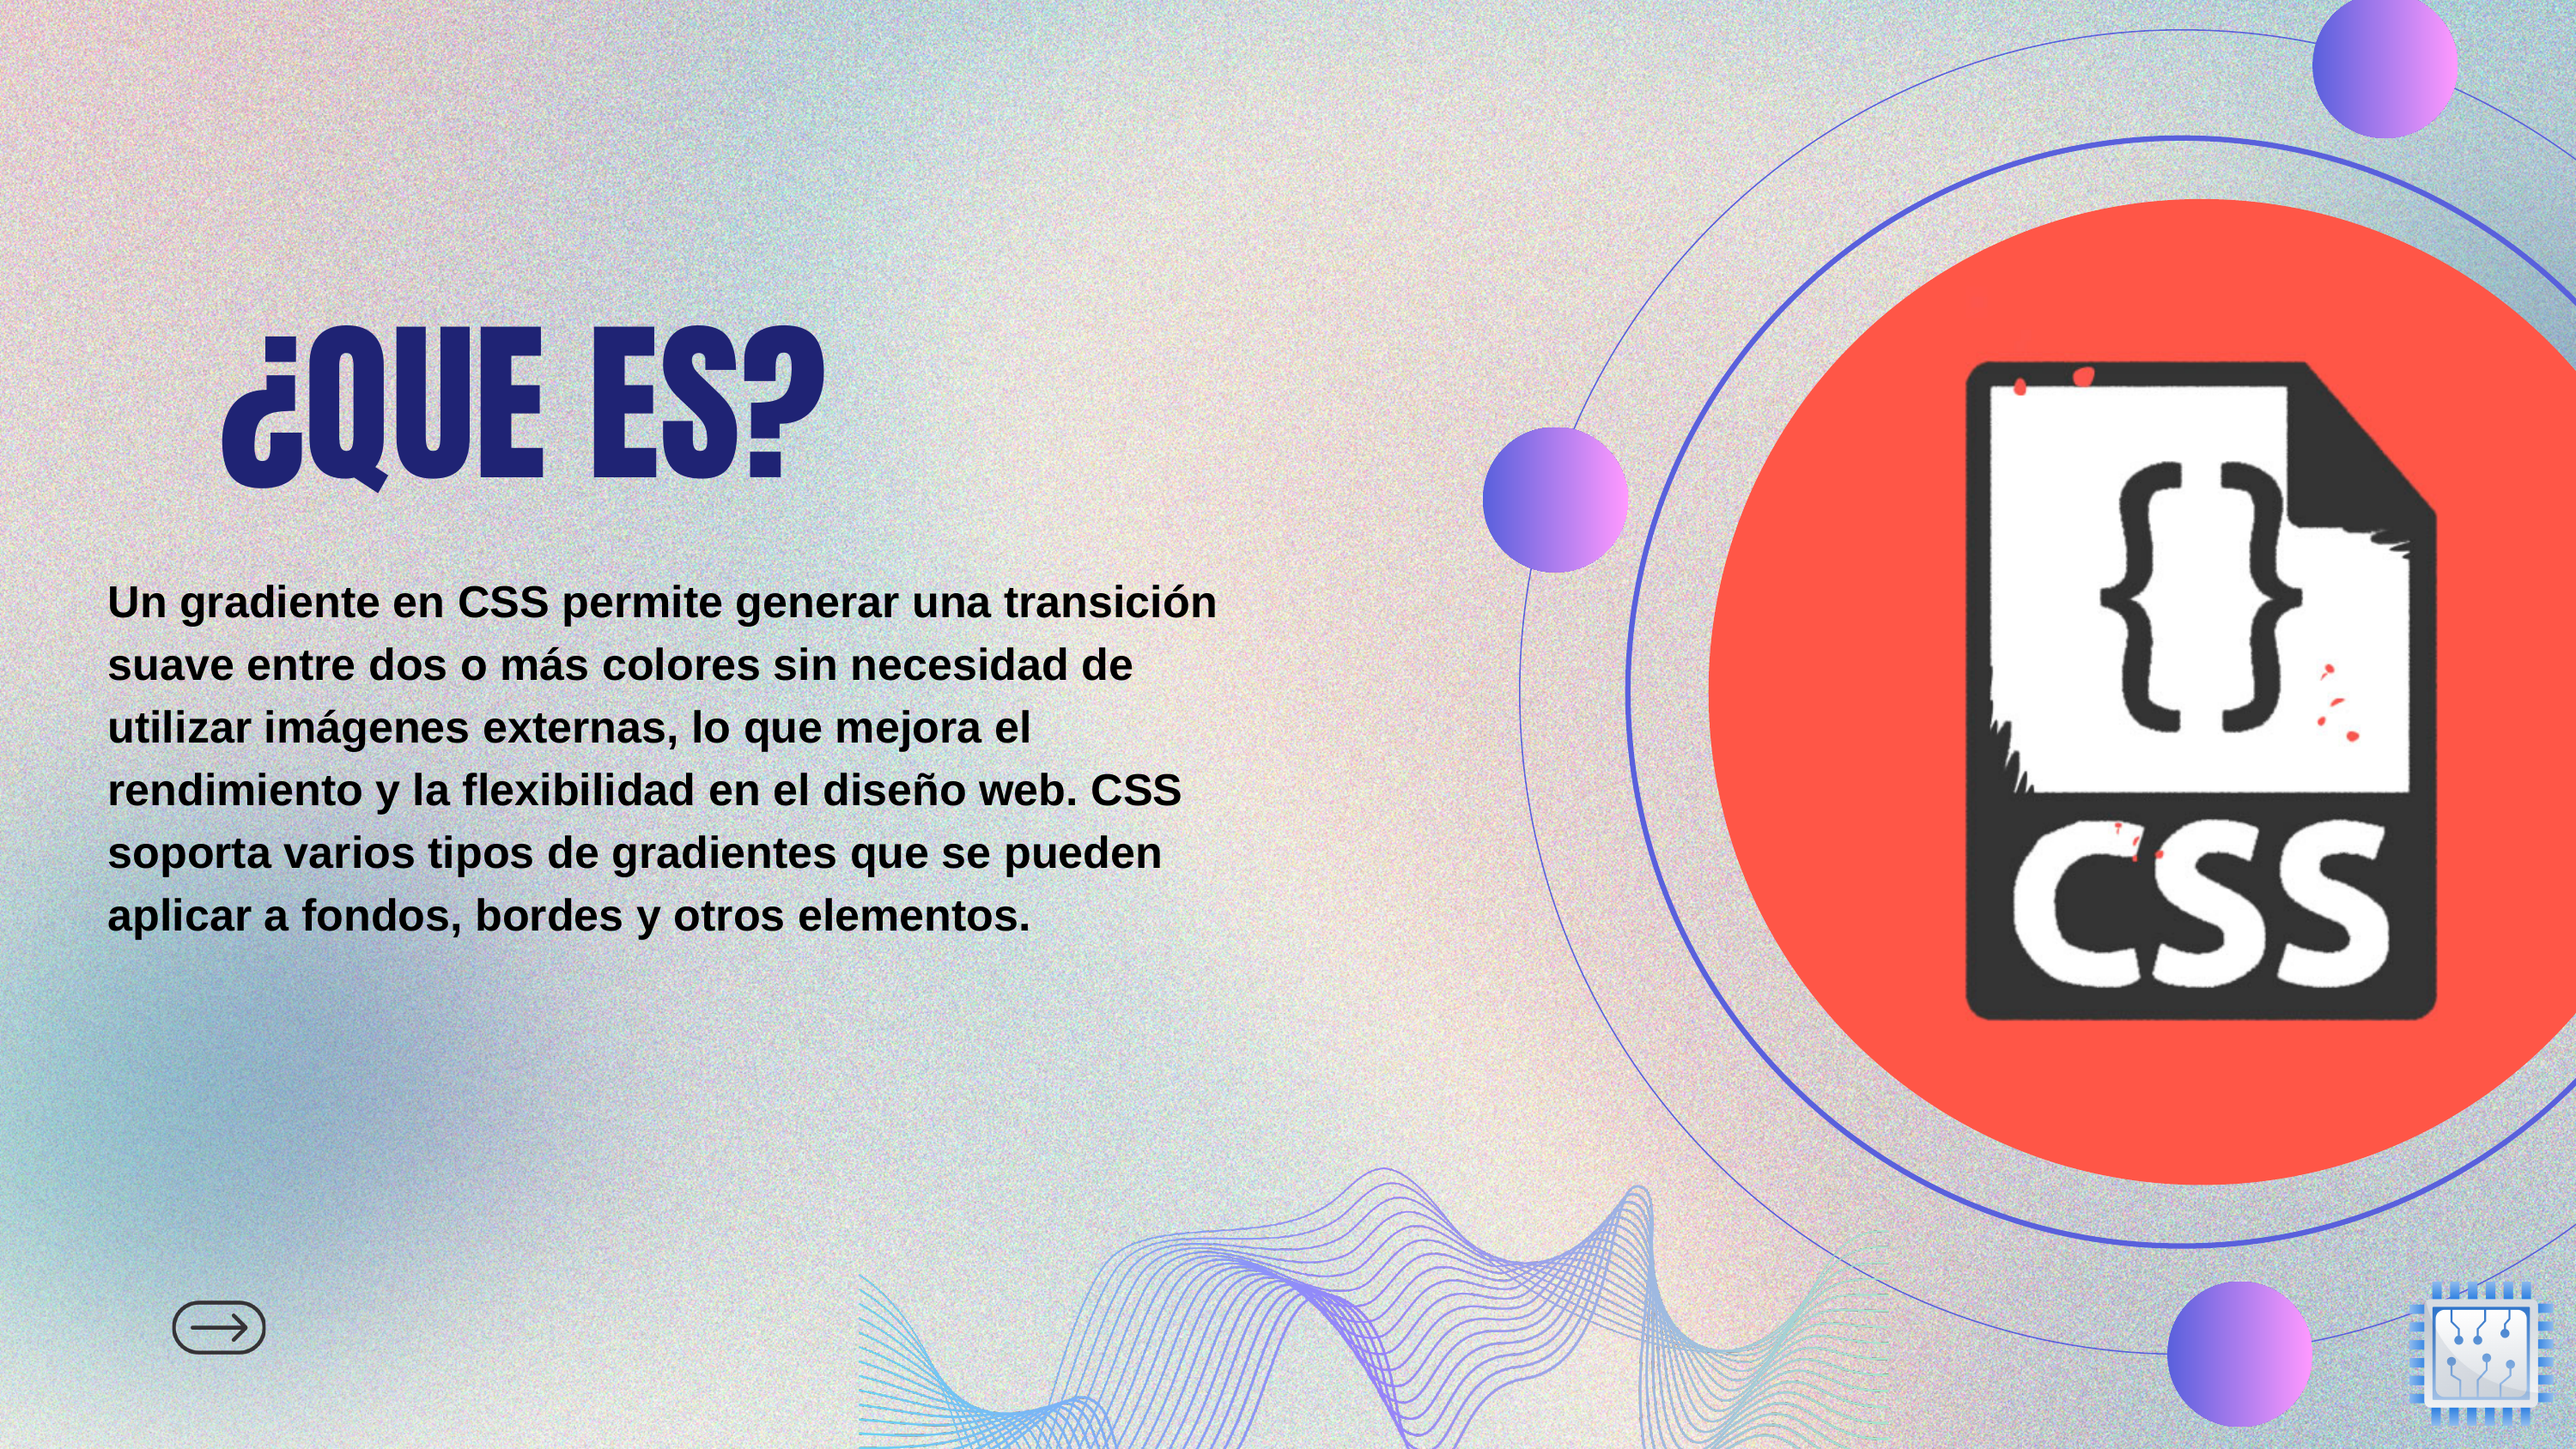

¿QUE ES?

Un gradiente en CSS permite generar una transición suave entre dos o más colores sin necesidad de utilizar imágenes externas, lo que mejora el rendimiento y la flexibilidad en el diseño web. CSS soporta varios tipos de gradientes que se pueden aplicar a fondos, bordes y otros elementos.